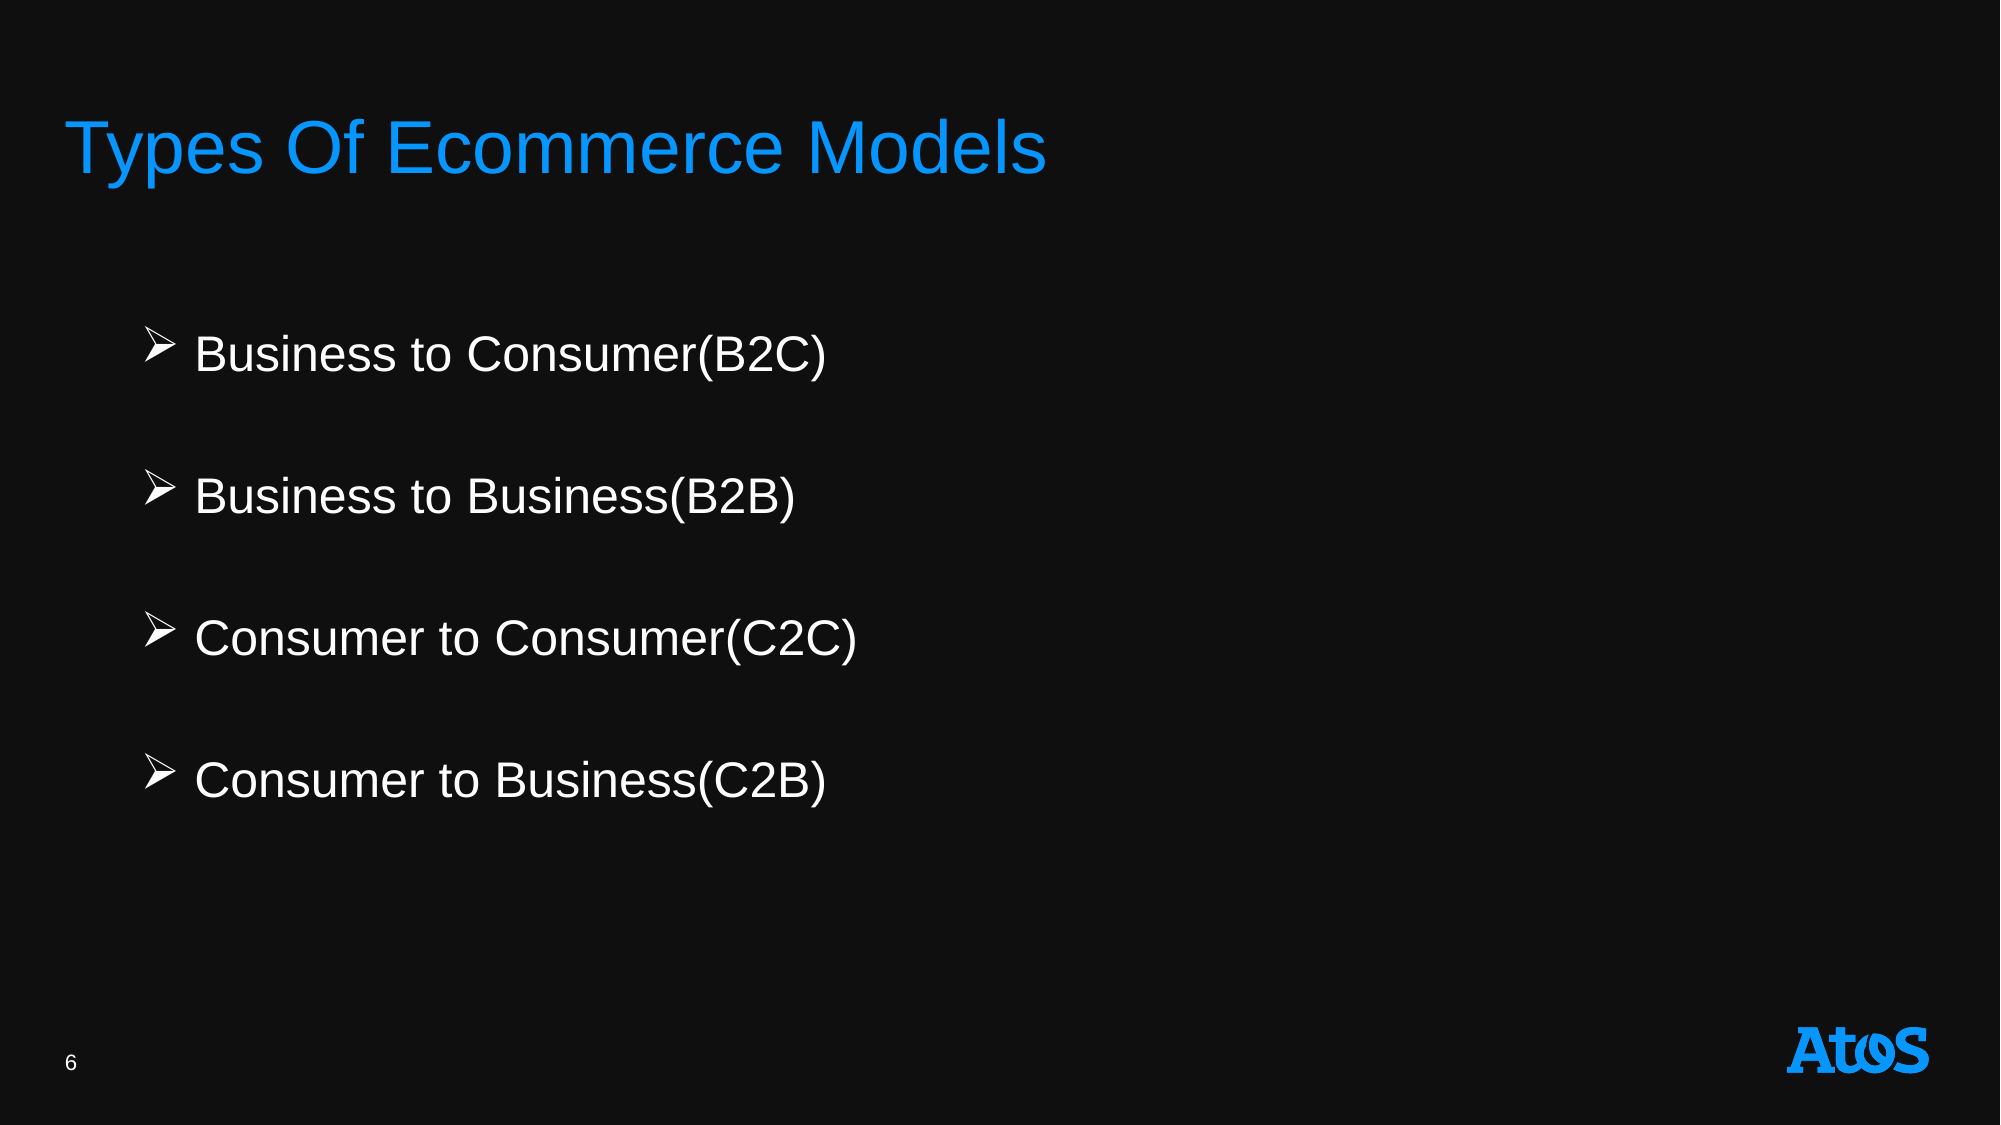

Types Of Ecommerce Models
 Business to Consumer(B2C)

 Business to Business(B2B)

 Consumer to Consumer(C2C)

 Consumer to Business(C2B)
6